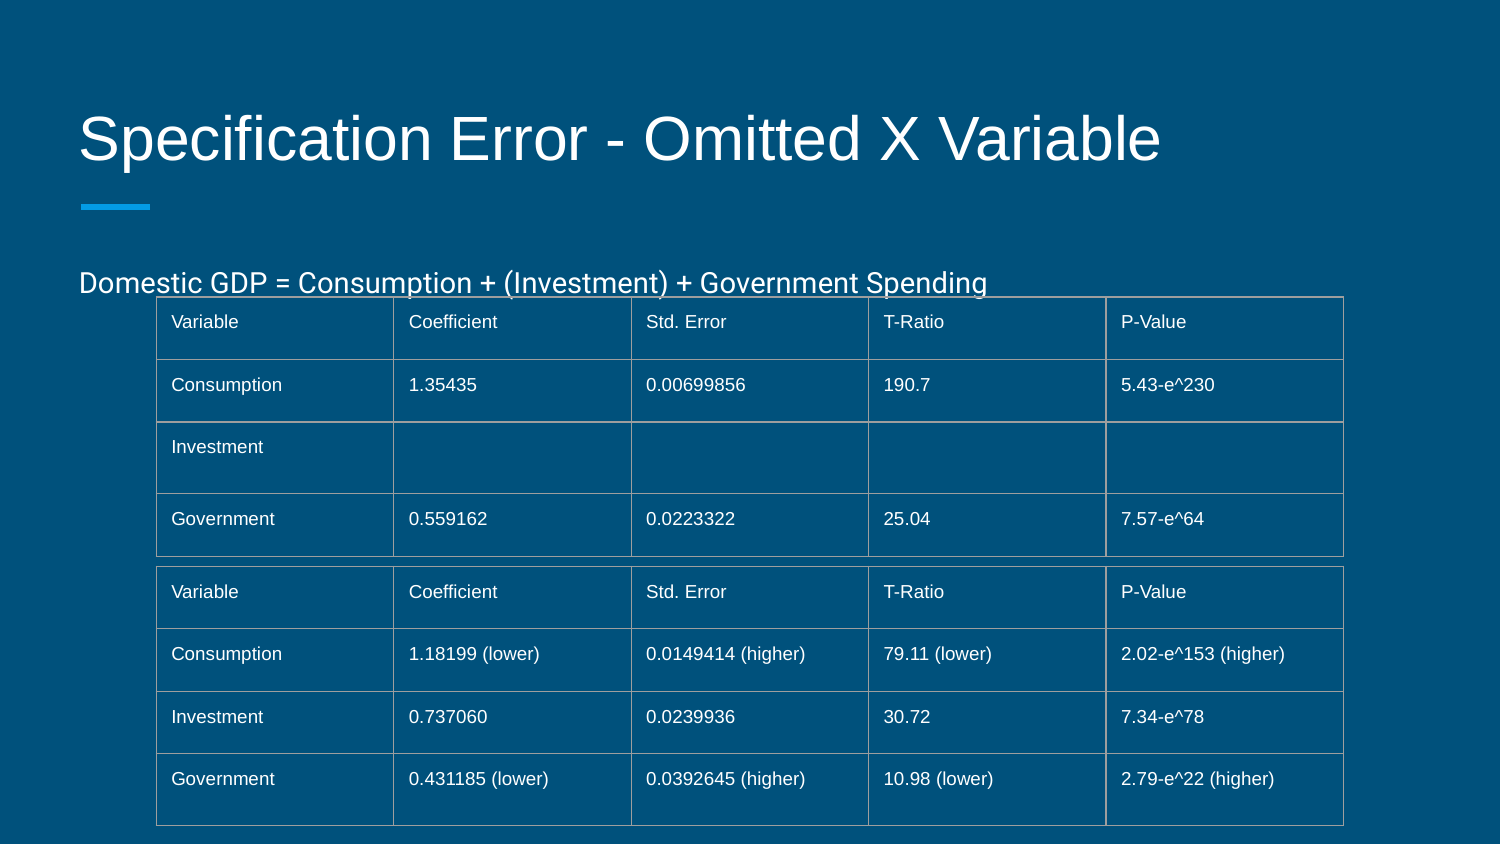

# Specification Error - Omitted X Variable
Domestic GDP = Consumption + (Investment) + Government Spending

| Variable | Coefficient | Std. Error | T-Ratio | P-Value |
| --- | --- | --- | --- | --- |
| Consumption | 1.35435 | 0.00699856 | 190.7 | 5.43-e^230 |
| Investment |  |  |  |  |
| Government | 0.559162 | 0.0223322 | 25.04 | 7.57-e^64 |
| Variable | Coefficient | Std. Error | T-Ratio | P-Value |
| --- | --- | --- | --- | --- |
| Consumption | 1.18199 (lower) | 0.0149414 (higher) | 79.11 (lower) | 2.02-e^153 (higher) |
| Investment | 0.737060 | 0.0239936 | 30.72 | 7.34-e^78 |
| Government | 0.431185 (lower) | 0.0392645 (higher) | 10.98 (lower) | 2.79-e^22 (higher) |